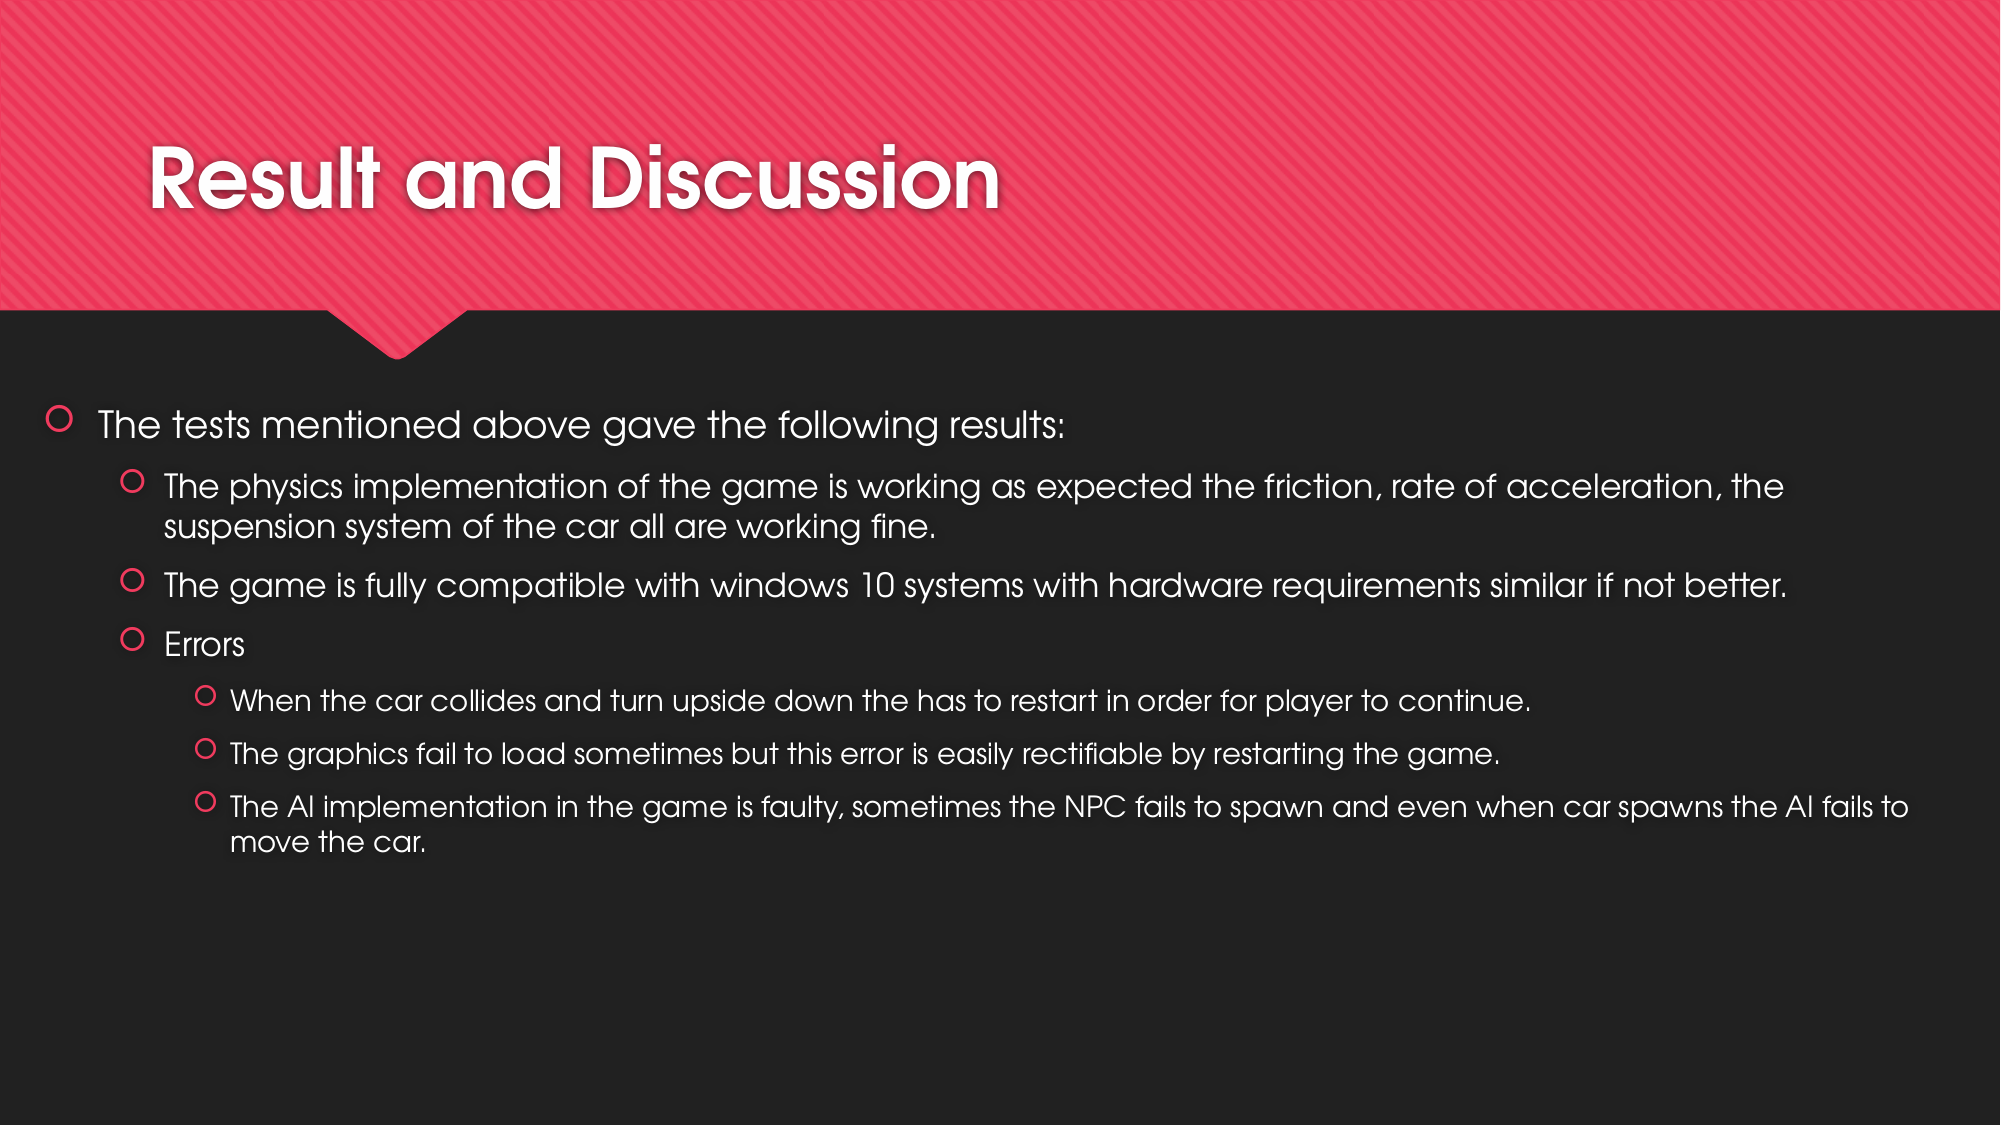

# Result and Discussion
The tests mentioned above gave the following results:
The physics implementation of the game is working as expected the friction, rate of acceleration, the suspension system of the car all are working fine.
The game is fully compatible with windows 10 systems with hardware requirements similar if not better.
Errors
When the car collides and turn upside down the has to restart in order for player to continue.
The graphics fail to load sometimes but this error is easily rectifiable by restarting the game.
The AI implementation in the game is faulty, sometimes the NPC fails to spawn and even when car spawns the AI fails to move the car.